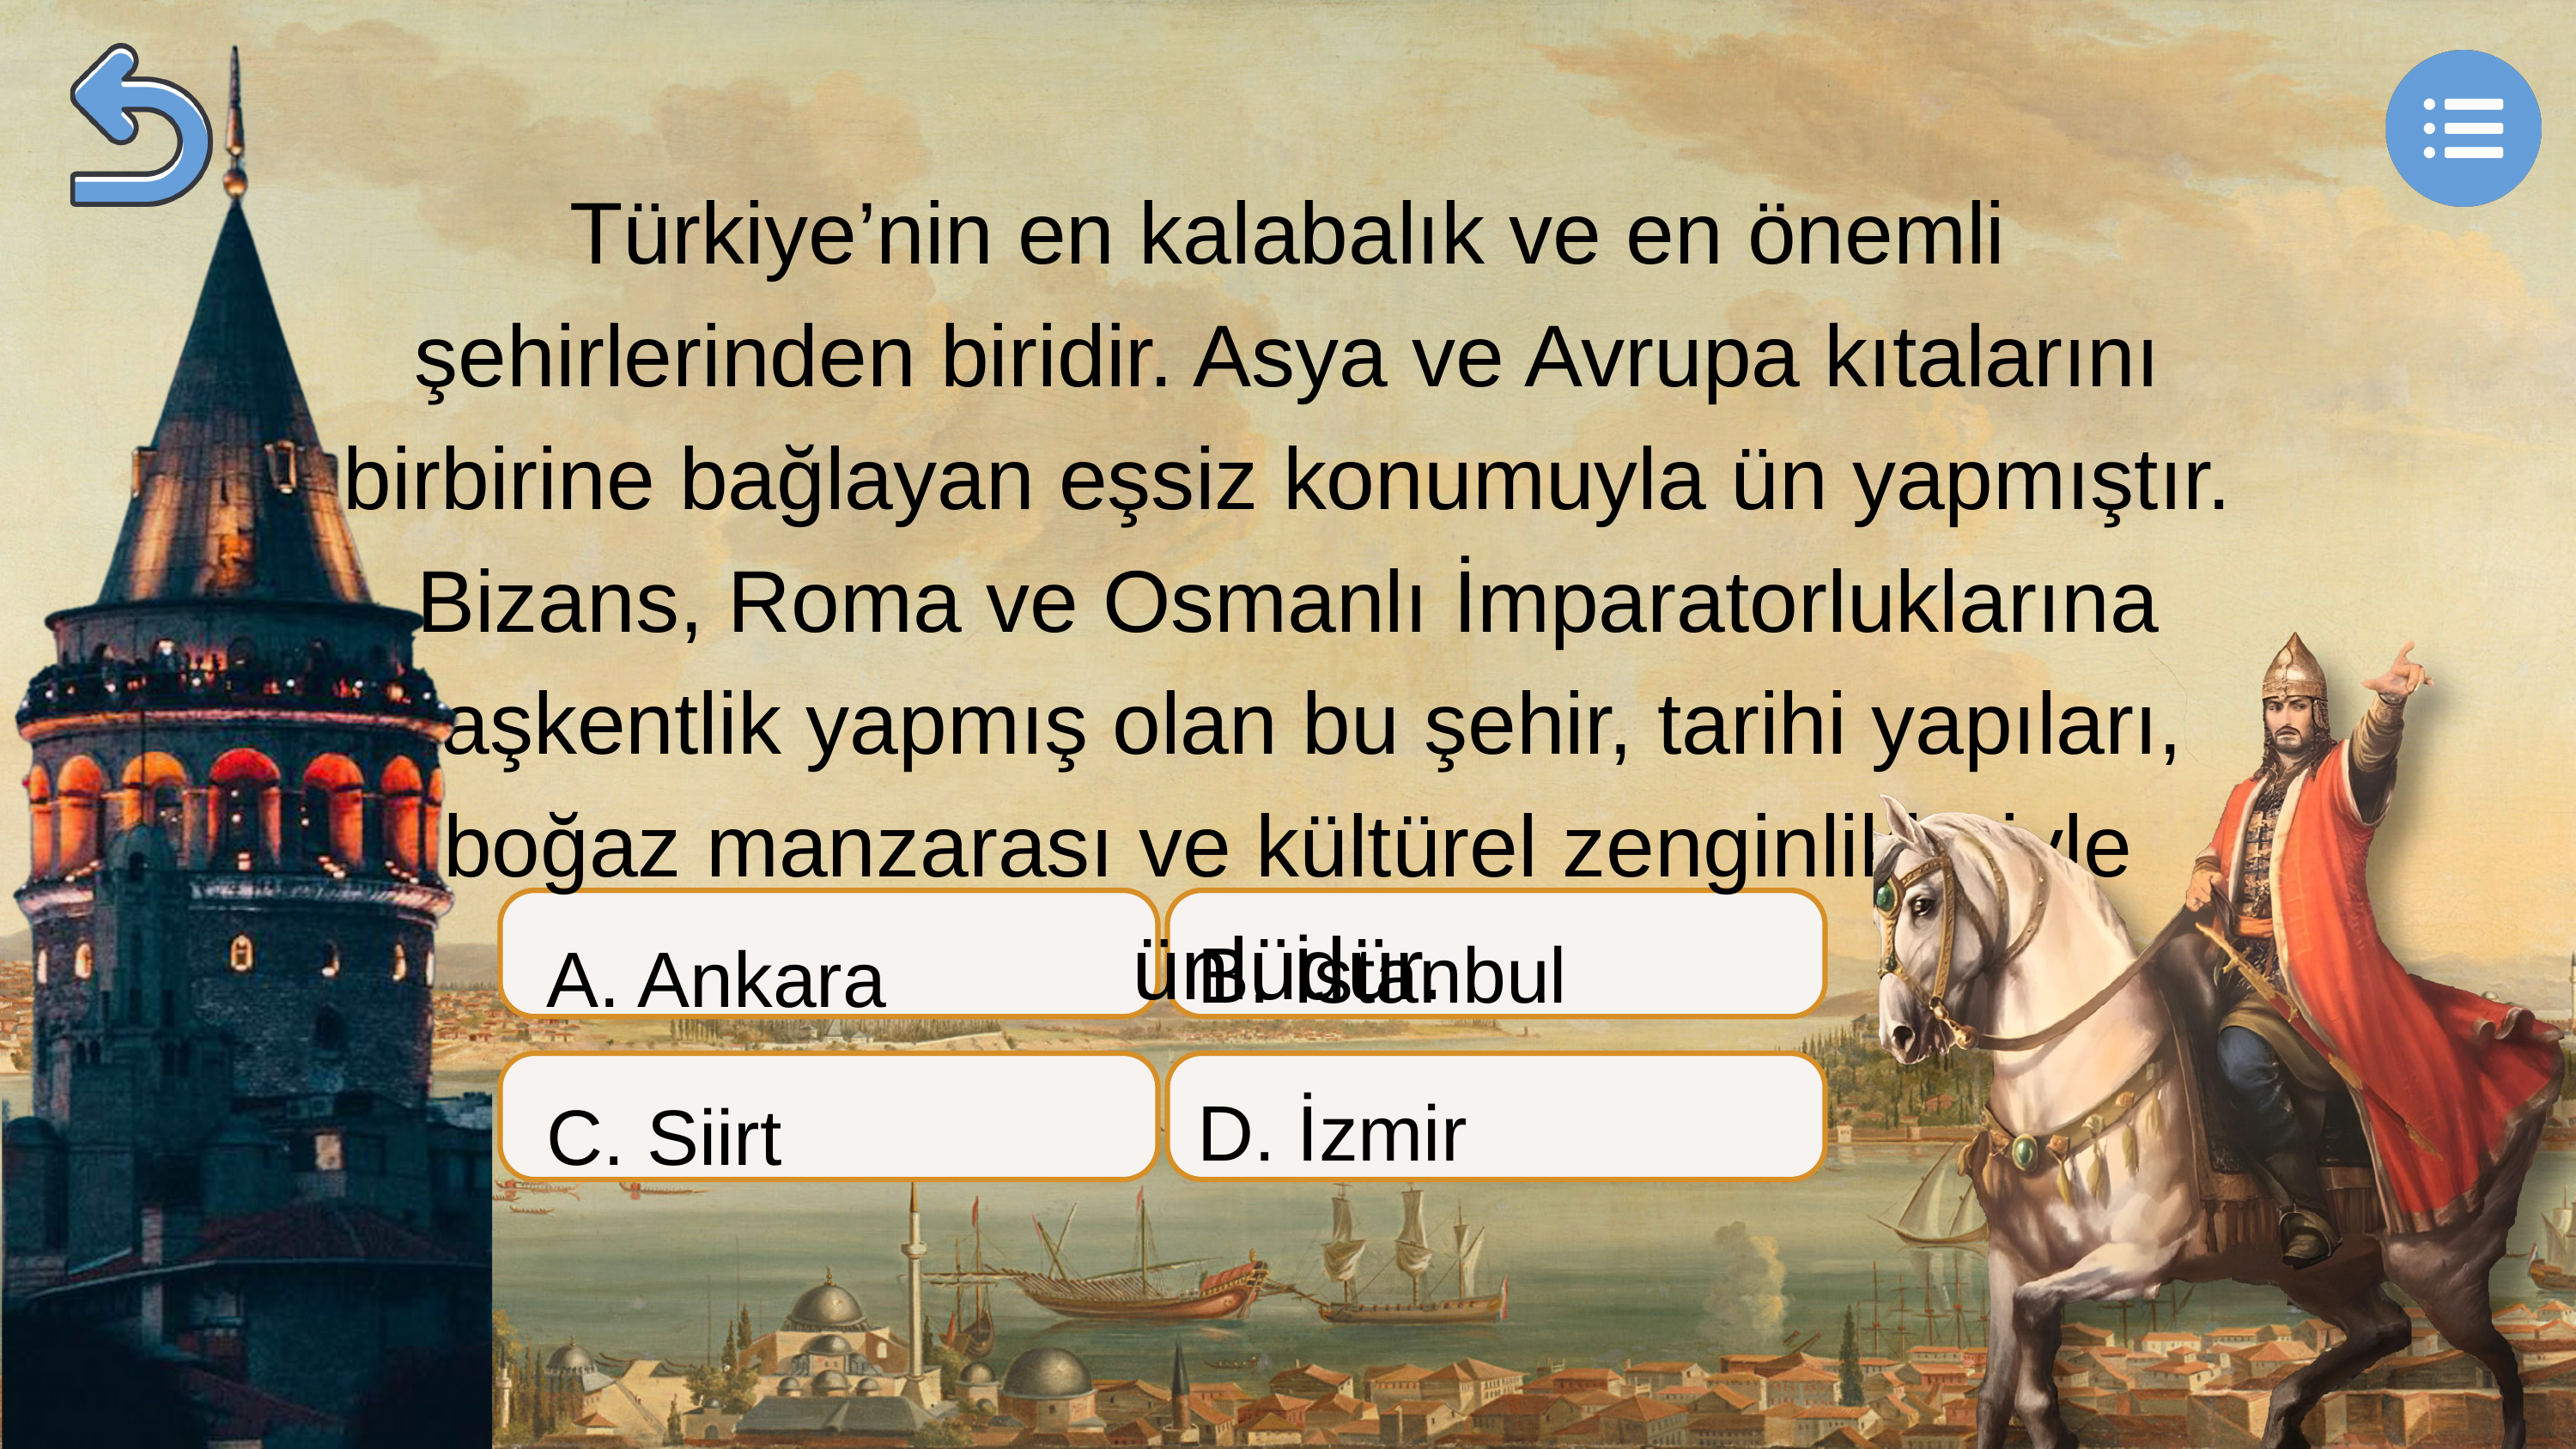

Türkiye’nin en kalabalık ve en önemli şehirlerinden biridir. Asya ve Avrupa kıtalarını birbirine bağlayan eşsiz konumuyla ün yapmıştır. Bizans, Roma ve Osmanlı İmparatorluklarına başkentlik yapmış olan bu şehir, tarihi yapıları, boğaz manzarası ve kültürel zenginlikleriyle ünlüdür.

B. İstanbul
D. İzmir
A. Ankara
C. Siirt